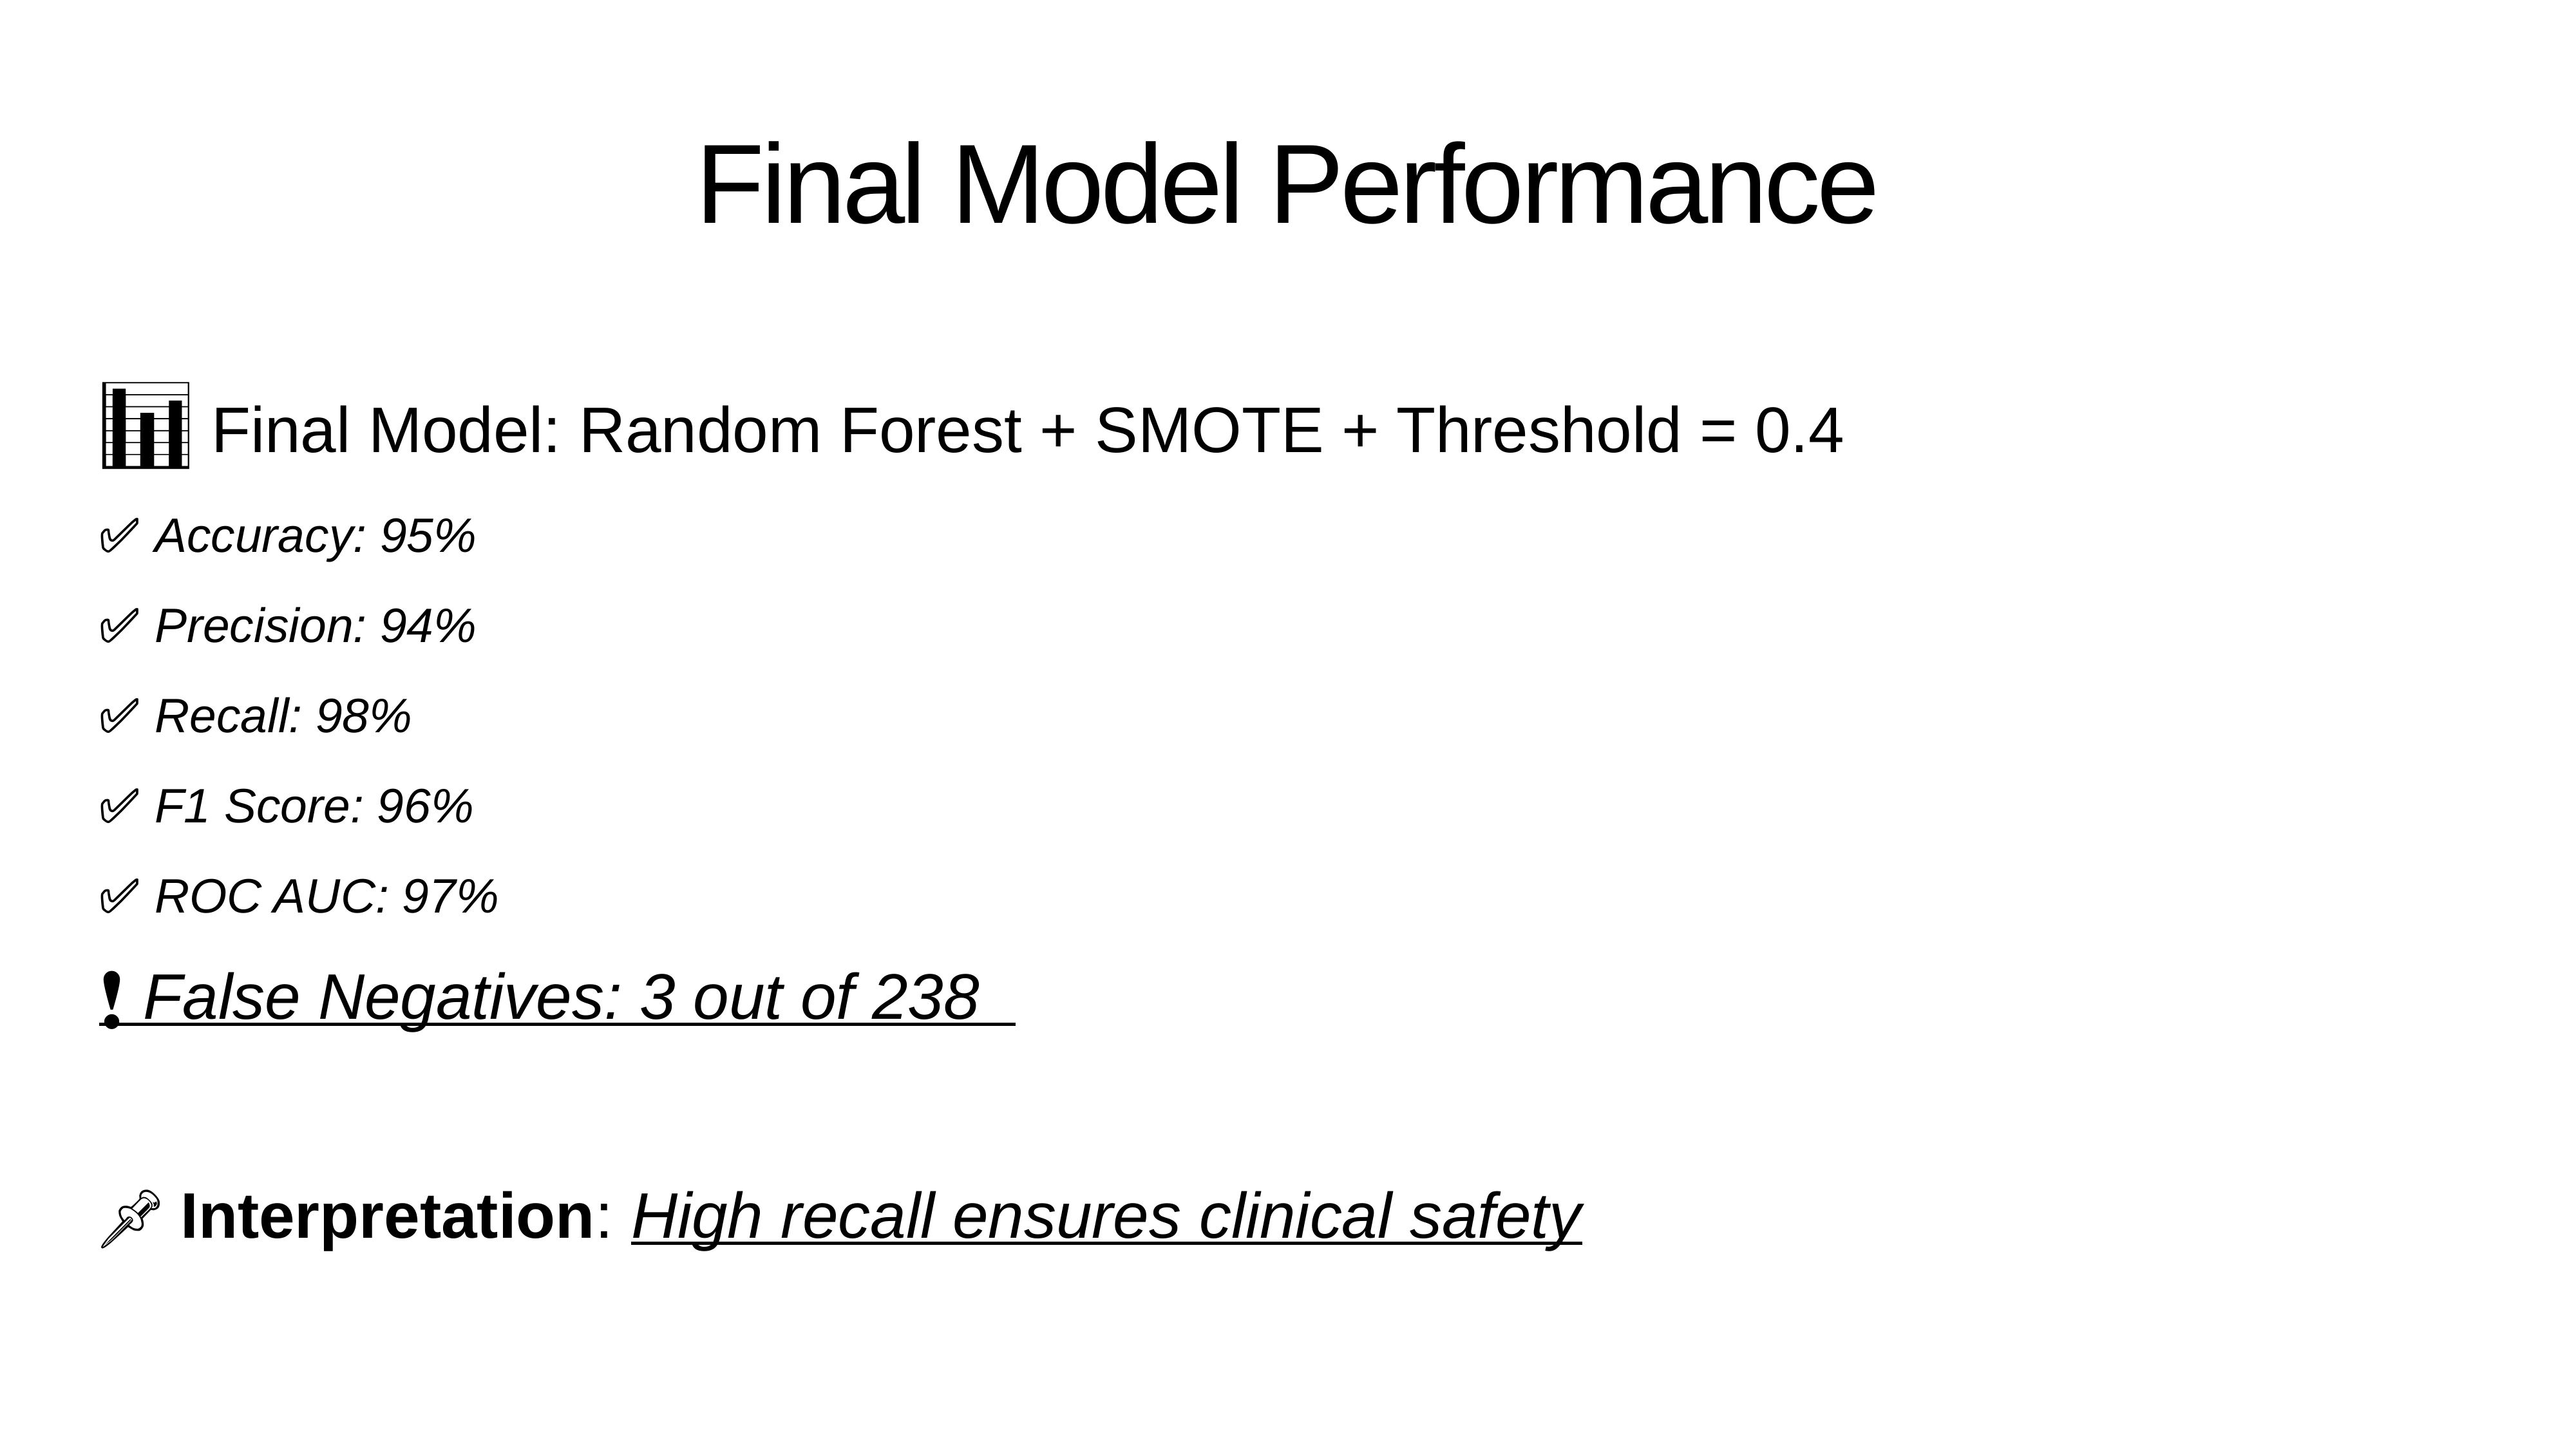

# Final Model Performance
📊 Final Model: Random Forest + SMOTE + Threshold = 0.4
✅ Accuracy: 95%
✅ Precision: 94%
✅ Recall: 98%
✅ F1 Score: 96%
✅ ROC AUC: 97%
❗ False Negatives: 3 out of 238

📌 Interpretation: High recall ensures clinical safety